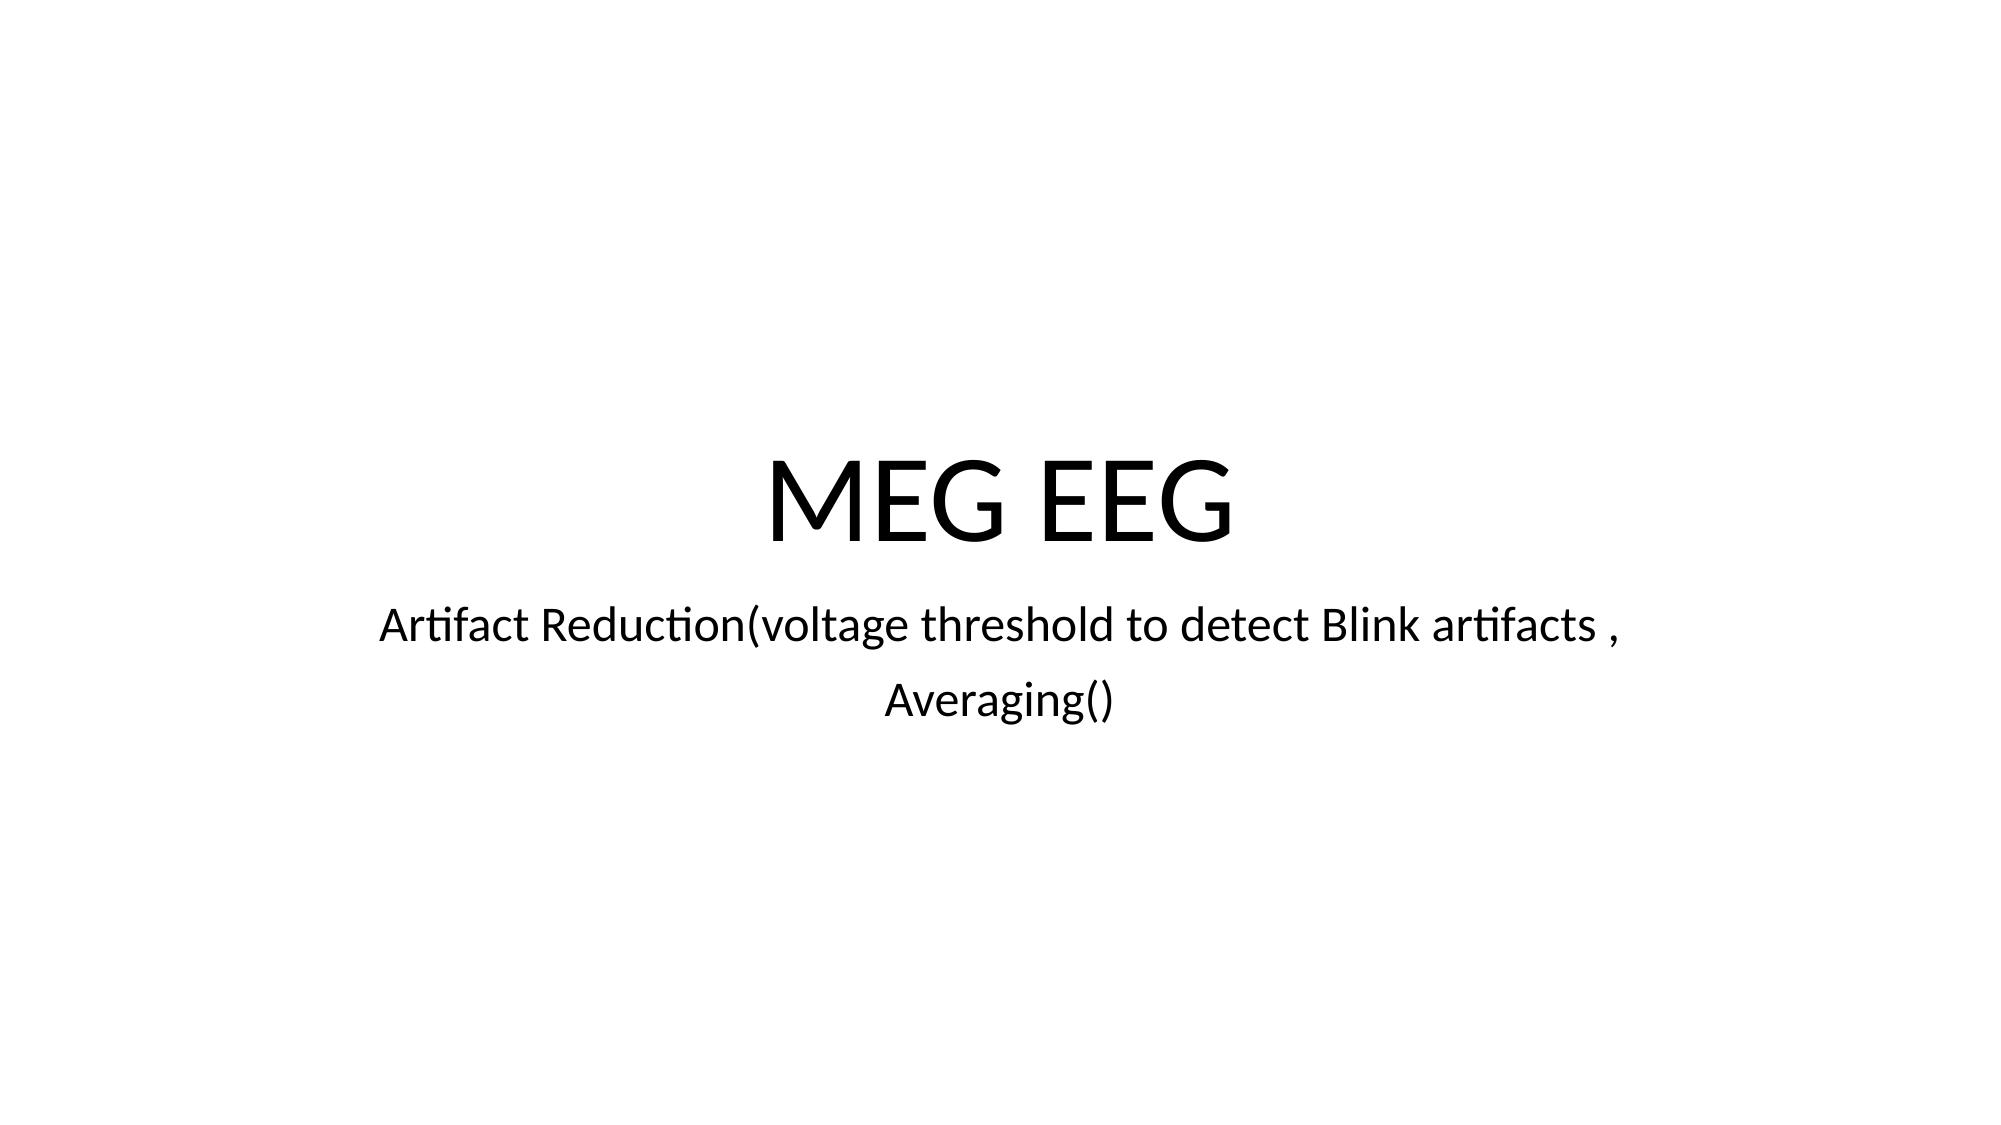

# MEG EEG
Artifact Reduction(voltage threshold to detect Blink artifacts ,
Averaging()